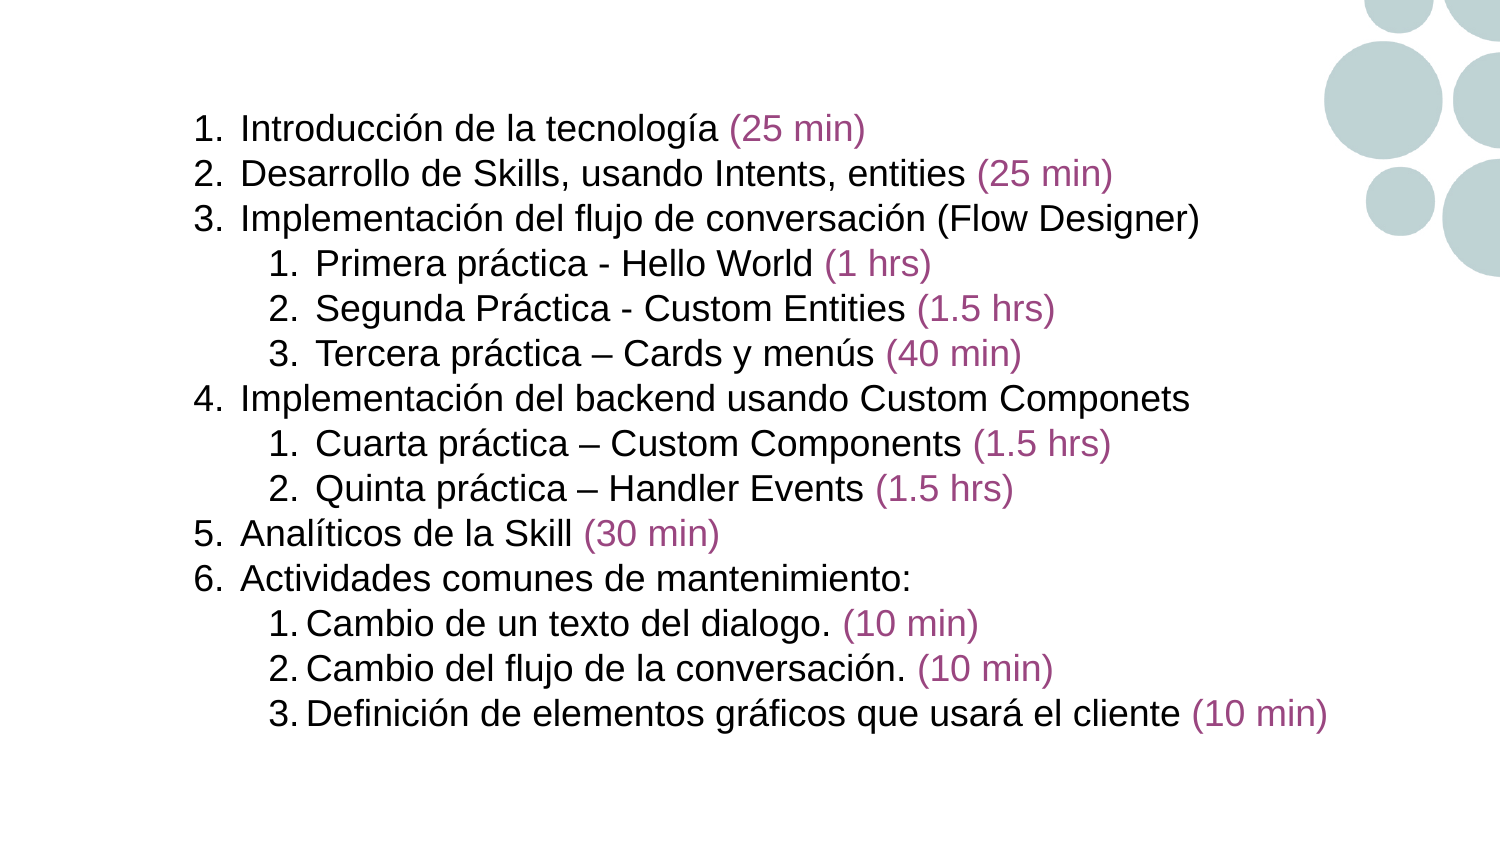

Introducción de la tecnología (25 min)
Desarrollo de Skills, usando Intents, entities (25 min)
Implementación del flujo de conversación (Flow Designer)
Primera práctica - Hello World (1 hrs)
Segunda Práctica - Custom Entities (1.5 hrs)
Tercera práctica – Cards y menús (40 min)
Implementación del backend usando Custom Componets
Cuarta práctica – Custom Components (1.5 hrs)
Quinta práctica – Handler Events (1.5 hrs)
Analíticos de la Skill (30 min)
Actividades comunes de mantenimiento:
Cambio de un texto del dialogo. (10 min)
Cambio del flujo de la conversación. (10 min)
Definición de elementos gráficos que usará el cliente (10 min)